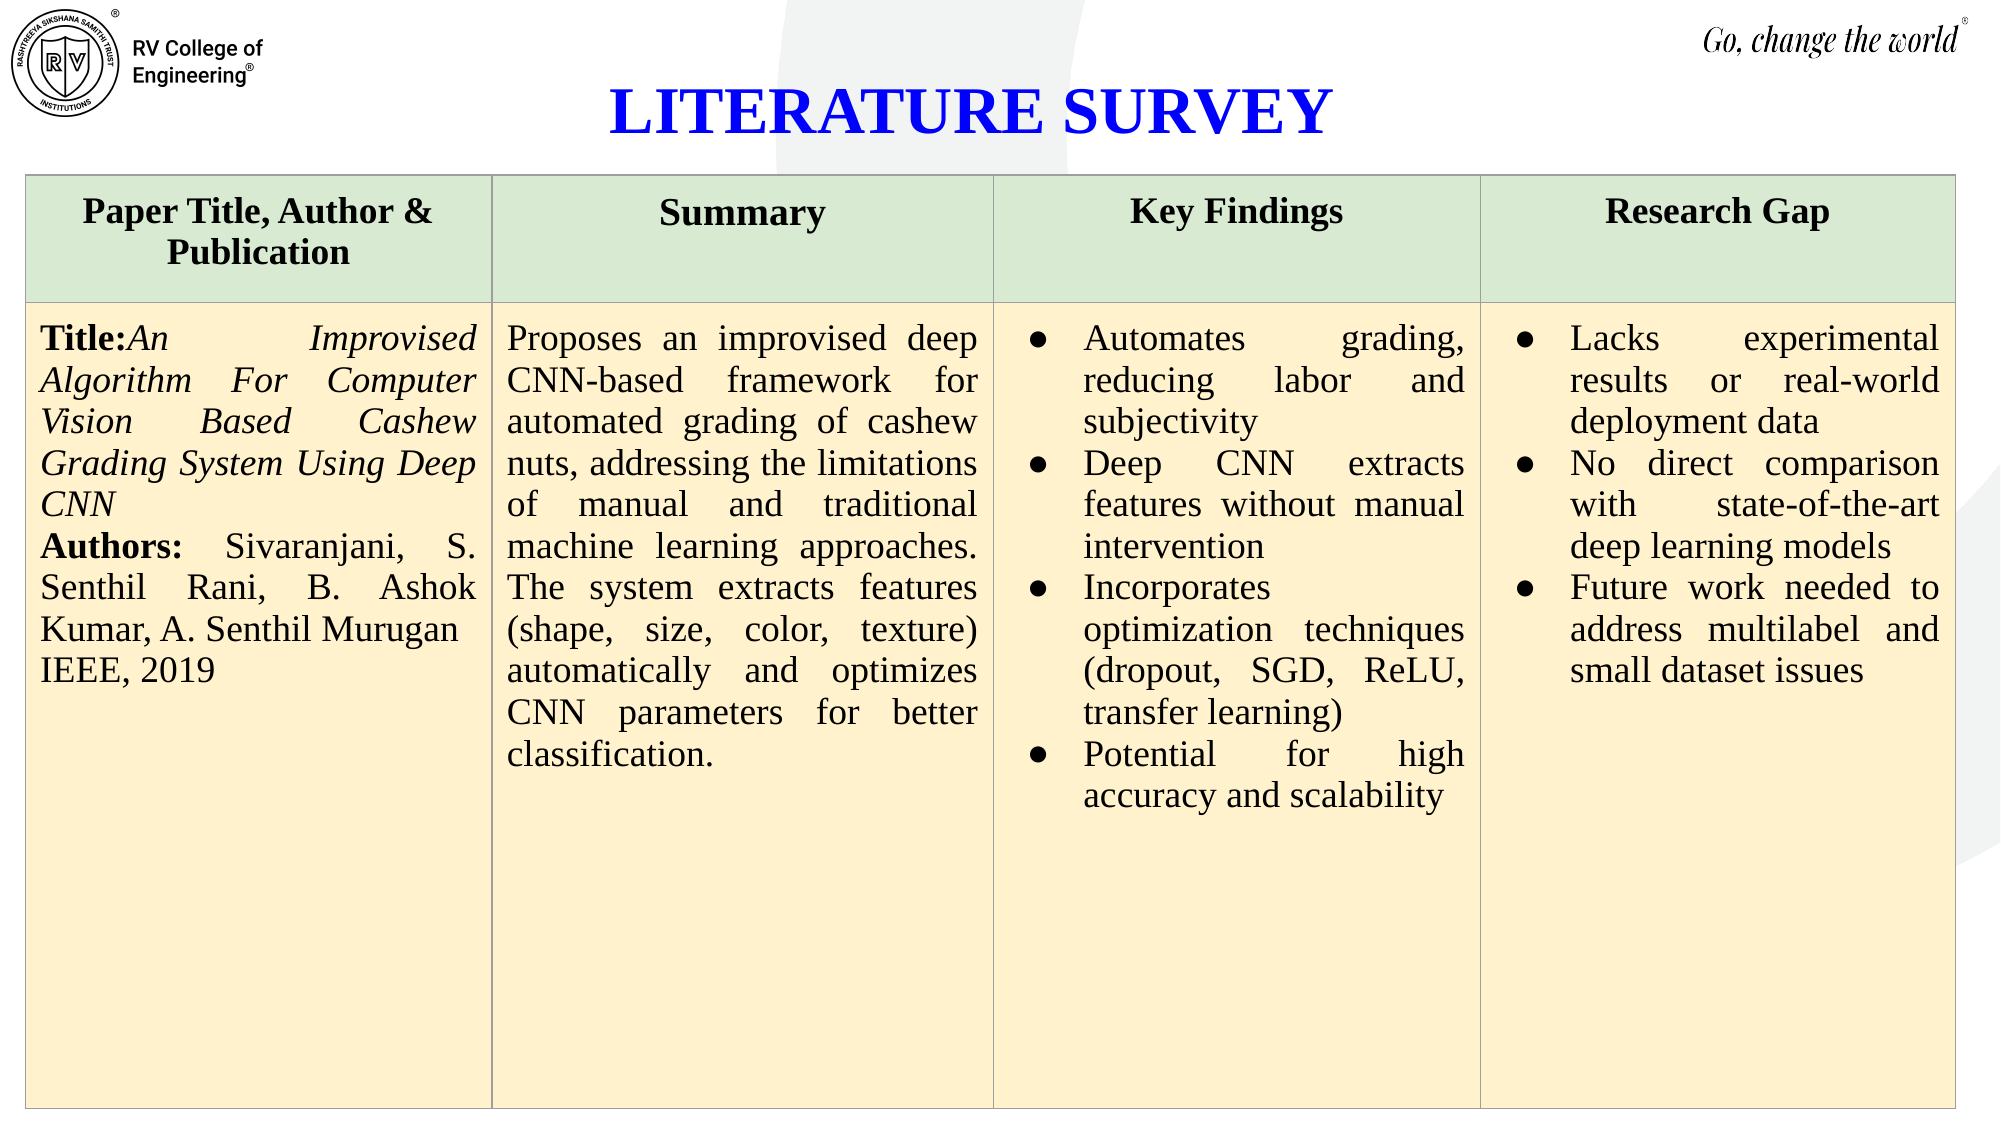

LITERATURE SURVEY
| Paper Title, Author & Publication | Summary | Key Findings | Research Gap |
| --- | --- | --- | --- |
| Title:An Improvised Algorithm For Computer Vision Based Cashew Grading System Using Deep CNN Authors: Sivaranjani, S. Senthil Rani, B. Ashok Kumar, A. Senthil Murugan IEEE, 2019 | Proposes an improvised deep CNN-based framework for automated grading of cashew nuts, addressing the limitations of manual and traditional machine learning approaches. The system extracts features (shape, size, color, texture) automatically and optimizes CNN parameters for better classification. | Automates grading, reducing labor and subjectivity Deep CNN extracts features without manual intervention Incorporates optimization techniques (dropout, SGD, ReLU, transfer learning) Potential for high accuracy and scalability | Lacks experimental results or real-world deployment data No direct comparison with state-of-the-art deep learning models Future work needed to address multilabel and small dataset issues |